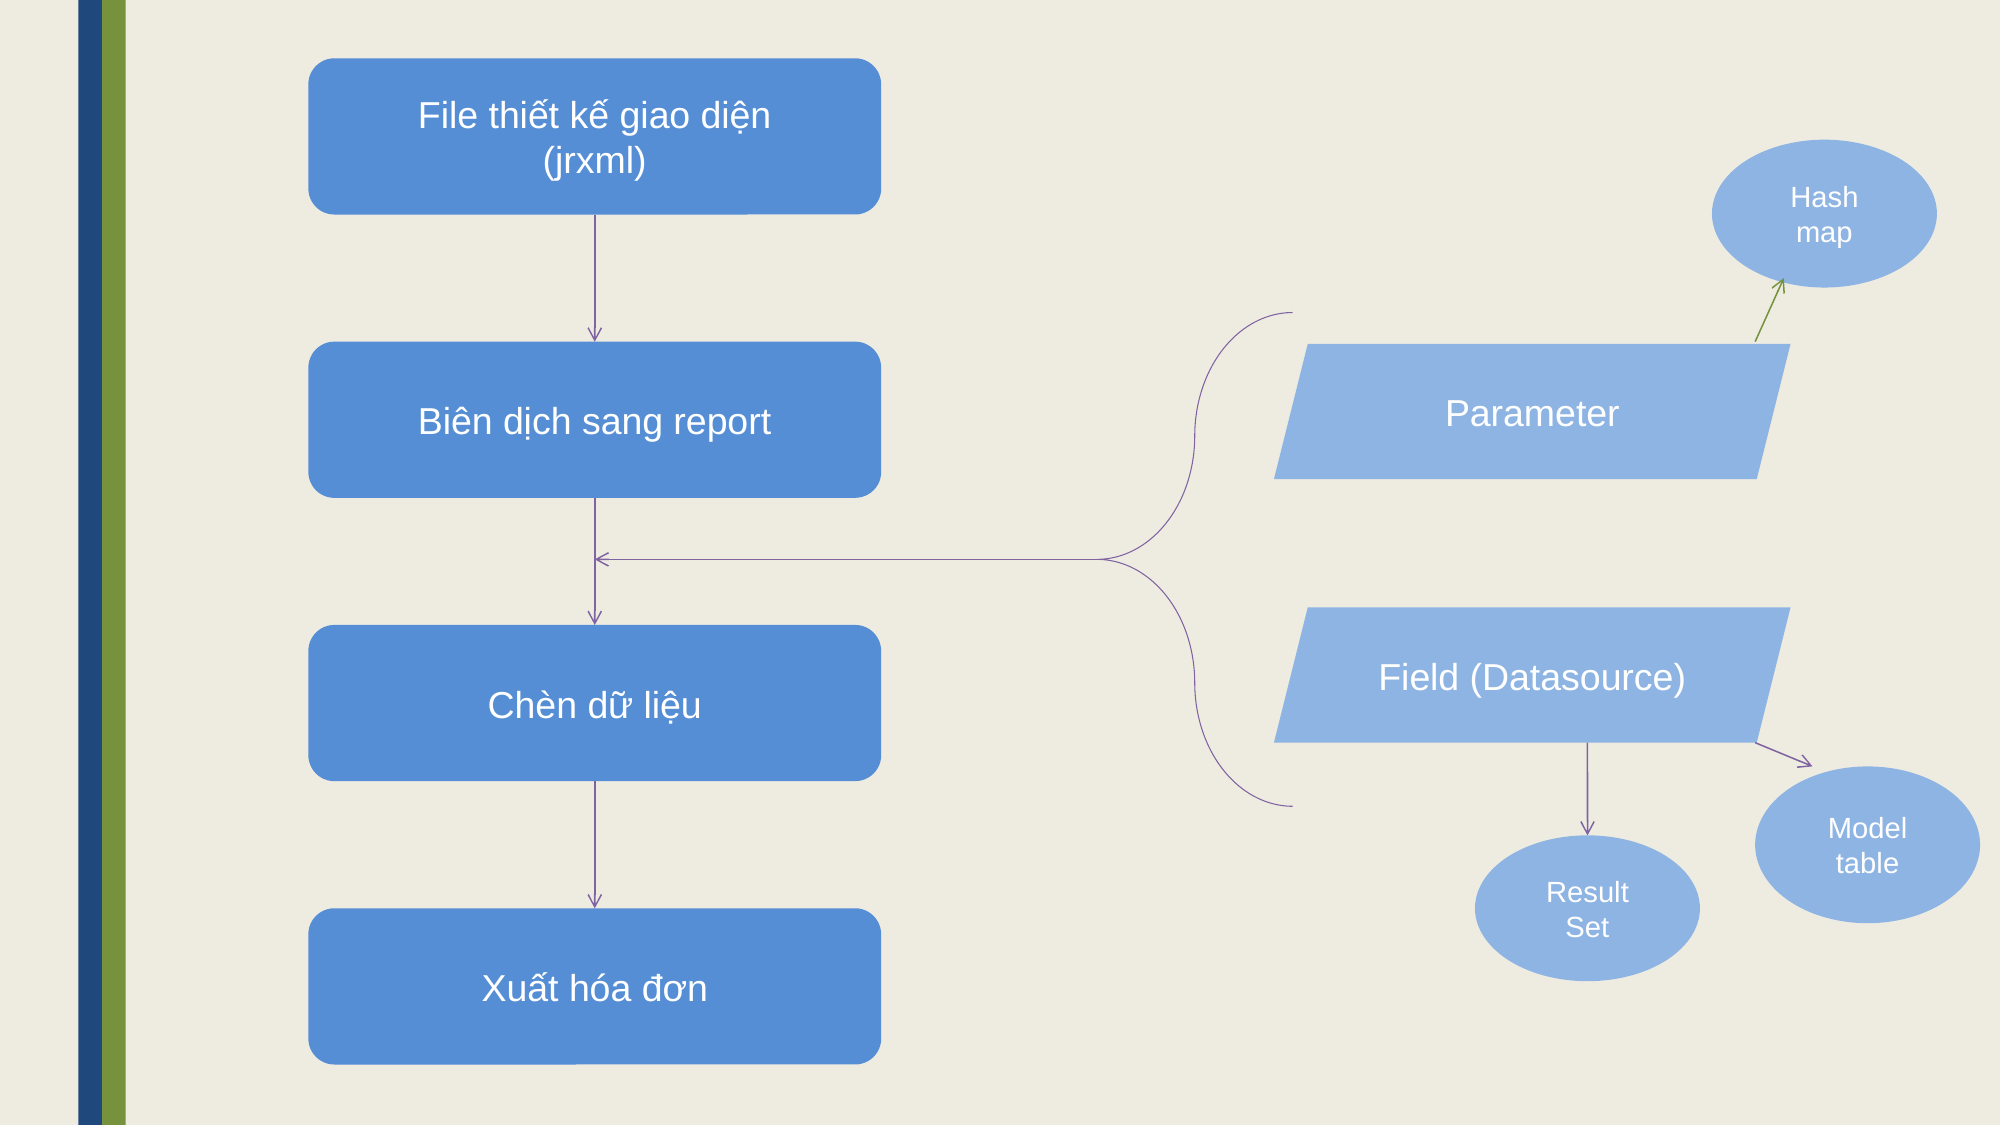

File thiết kế giao diện
(jrxml)
Hash map

Biên dịch sang report
Parameter
Field (Datasource)
Chèn dữ liệu
Model table
Result Set
Xuất hóa đơn